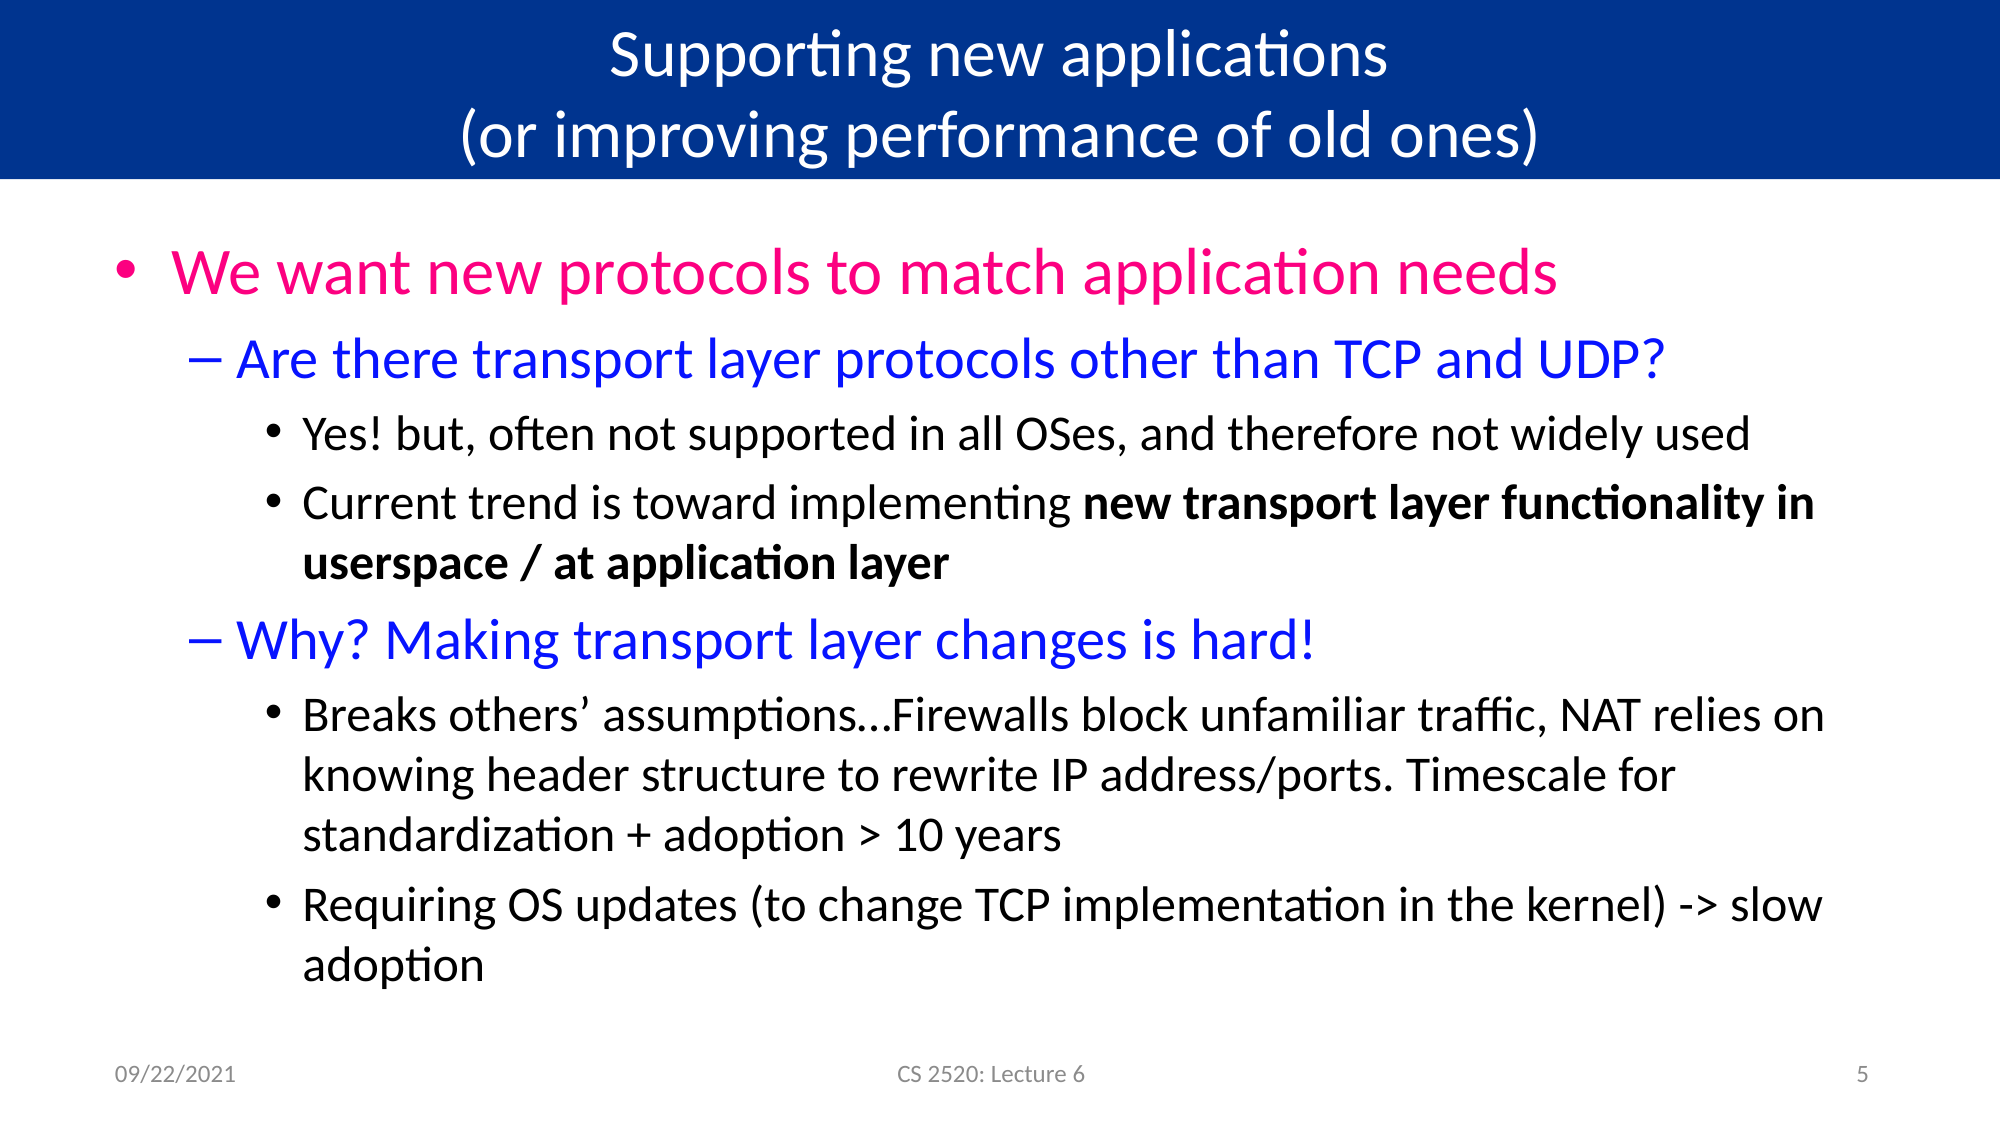

# Supporting new applications (or improving performance of old ones)
We want new protocols to match application needs
Are there transport layer protocols other than TCP and UDP?
Yes! but, often not supported in all OSes, and therefore not widely used
Current trend is toward implementing new transport layer functionality in userspace / at application layer
Why? Making transport layer changes is hard!
Breaks others’ assumptions…Firewalls block unfamiliar traffic, NAT relies on knowing header structure to rewrite IP address/ports. Timescale for standardization + adoption > 10 years
Requiring OS updates (to change TCP implementation in the kernel) -> slow adoption
09/22/2021
CS 2520: Lecture 6
5